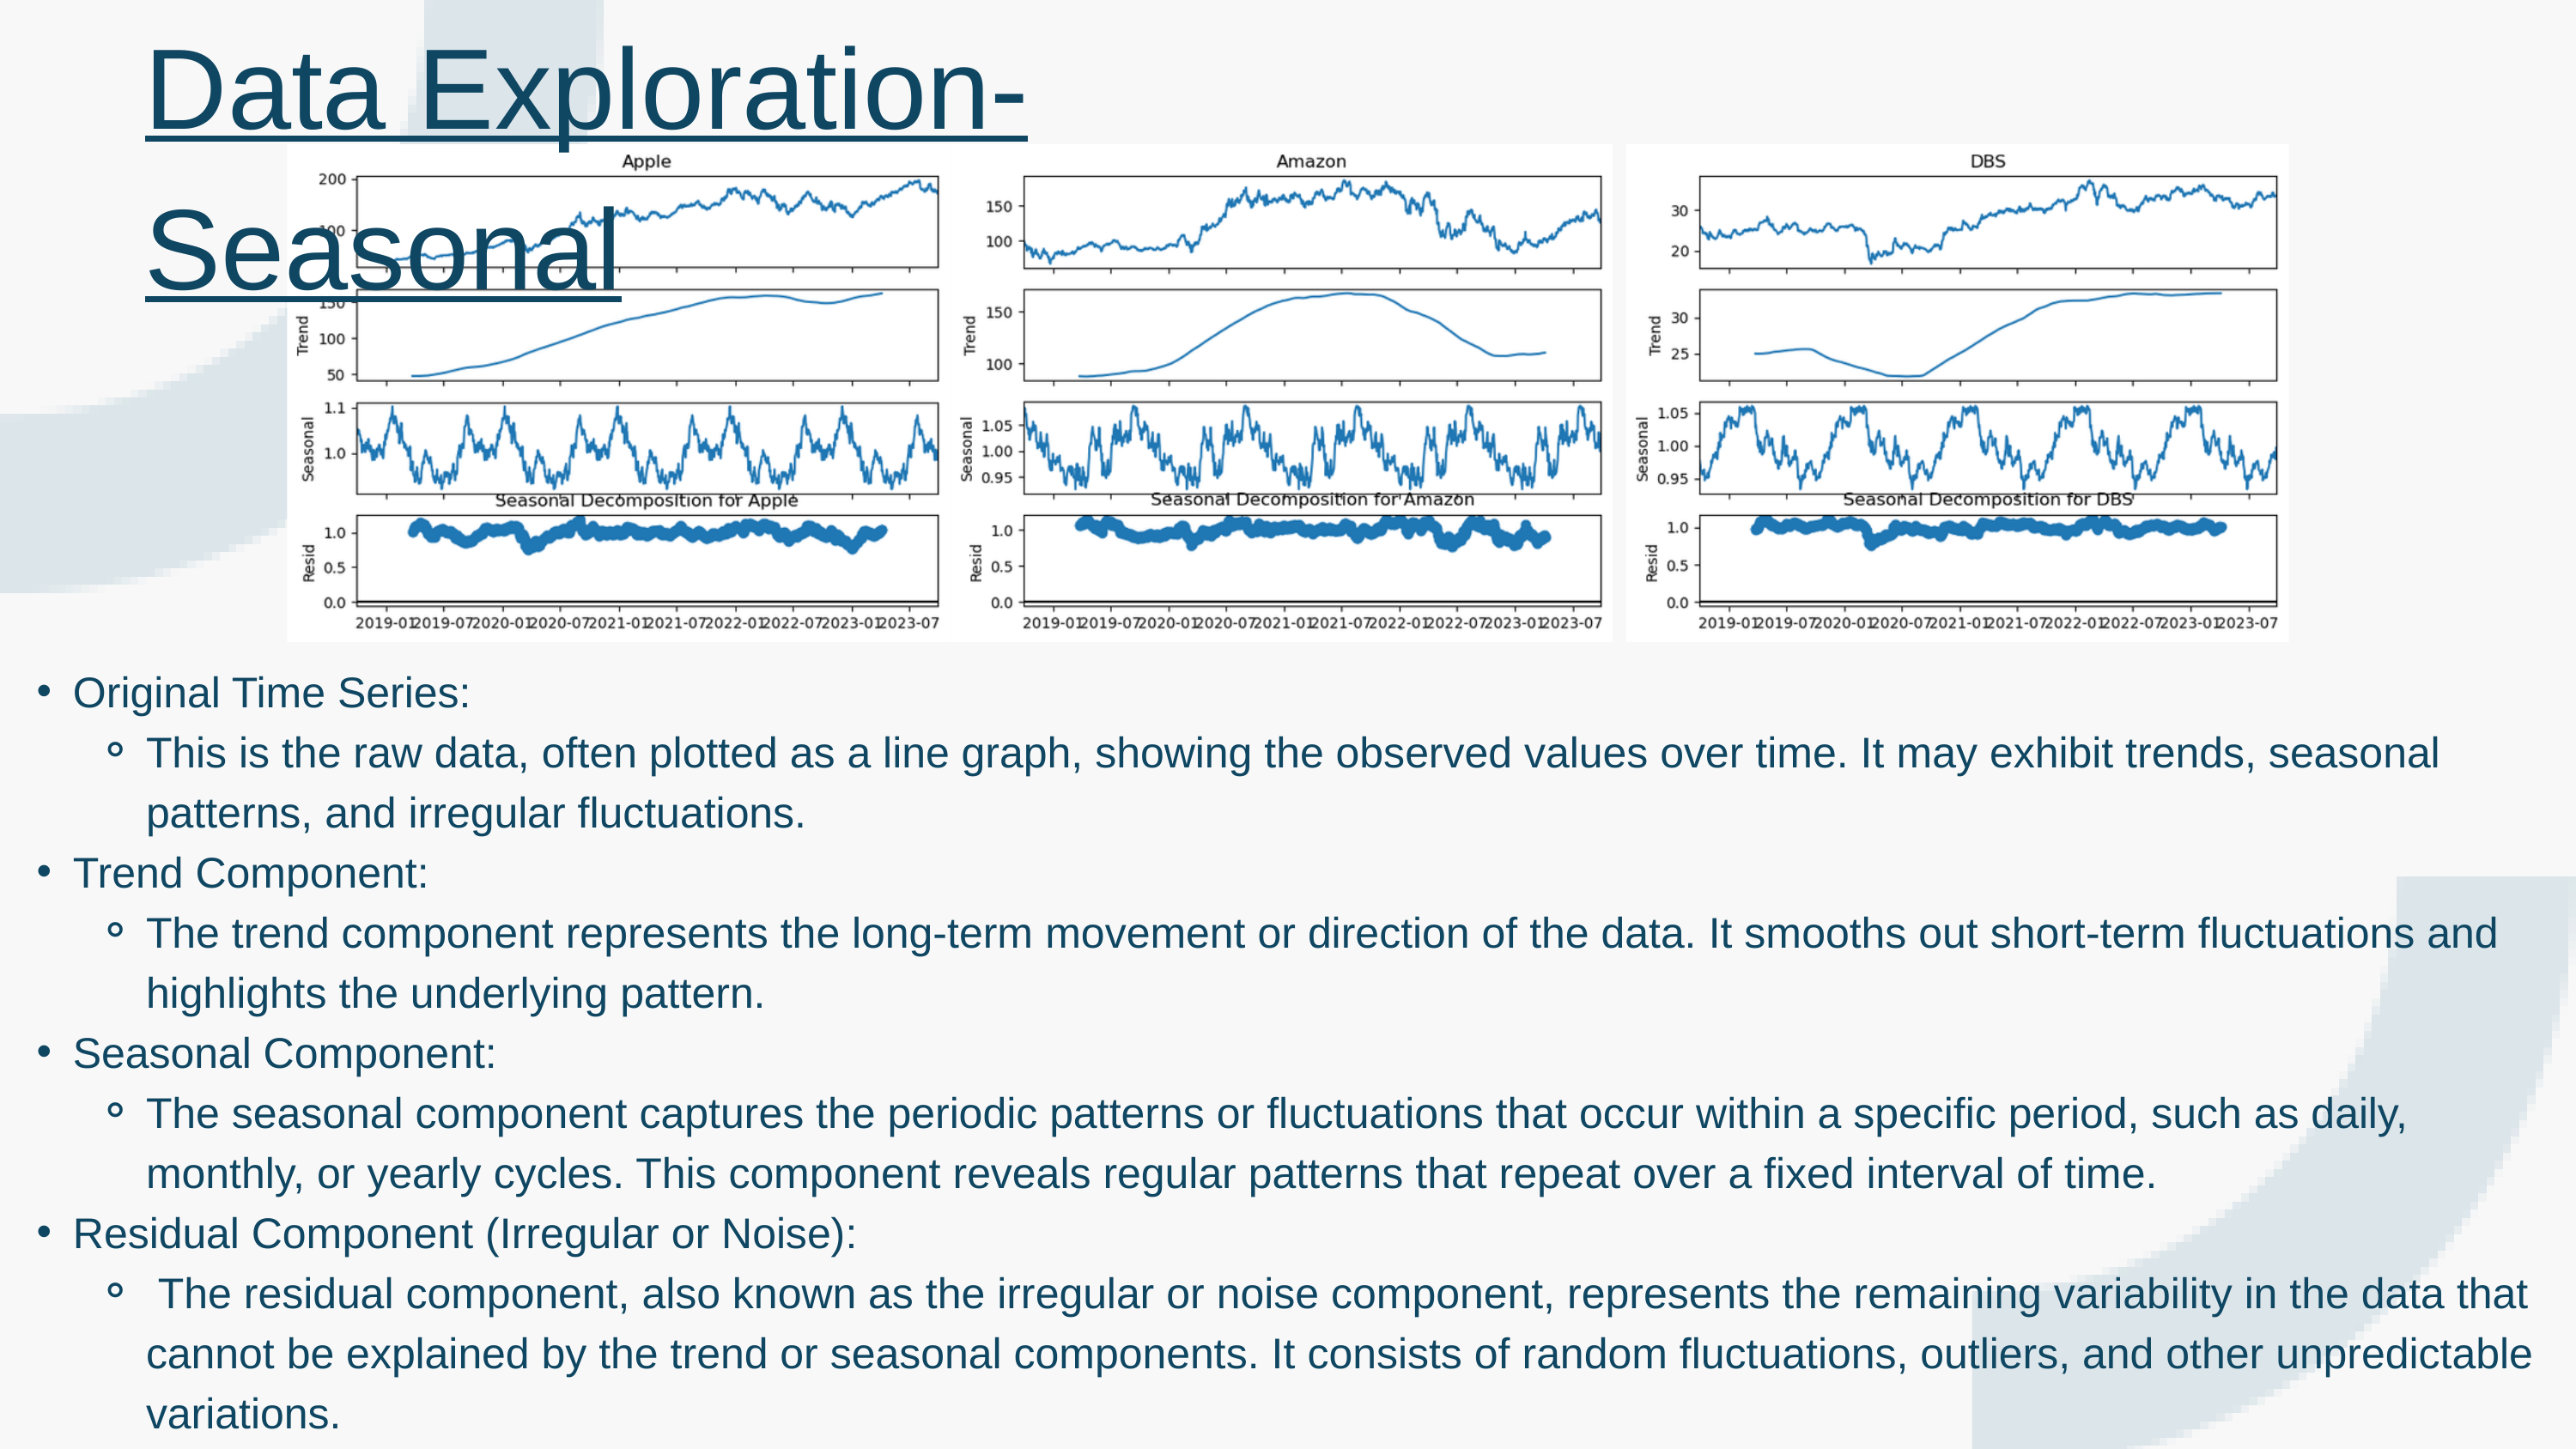

Data Exploration- Seasonal

Original Time Series:
This is the raw data, often plotted as a line graph, showing the observed values over time. It may exhibit trends, seasonal patterns, and irregular fluctuations.
Trend Component:
The trend component represents the long-term movement or direction of the data. It smooths out short-term fluctuations and highlights the underlying pattern.
Seasonal Component:
The seasonal component captures the periodic patterns or fluctuations that occur within a specific period, such as daily, monthly, or yearly cycles. This component reveals regular patterns that repeat over a fixed interval of time.
Residual Component (Irregular or Noise):
 The residual component, also known as the irregular or noise component, represents the remaining variability in the data that cannot be explained by the trend or seasonal components. It consists of random fluctuations, outliers, and other unpredictable variations.